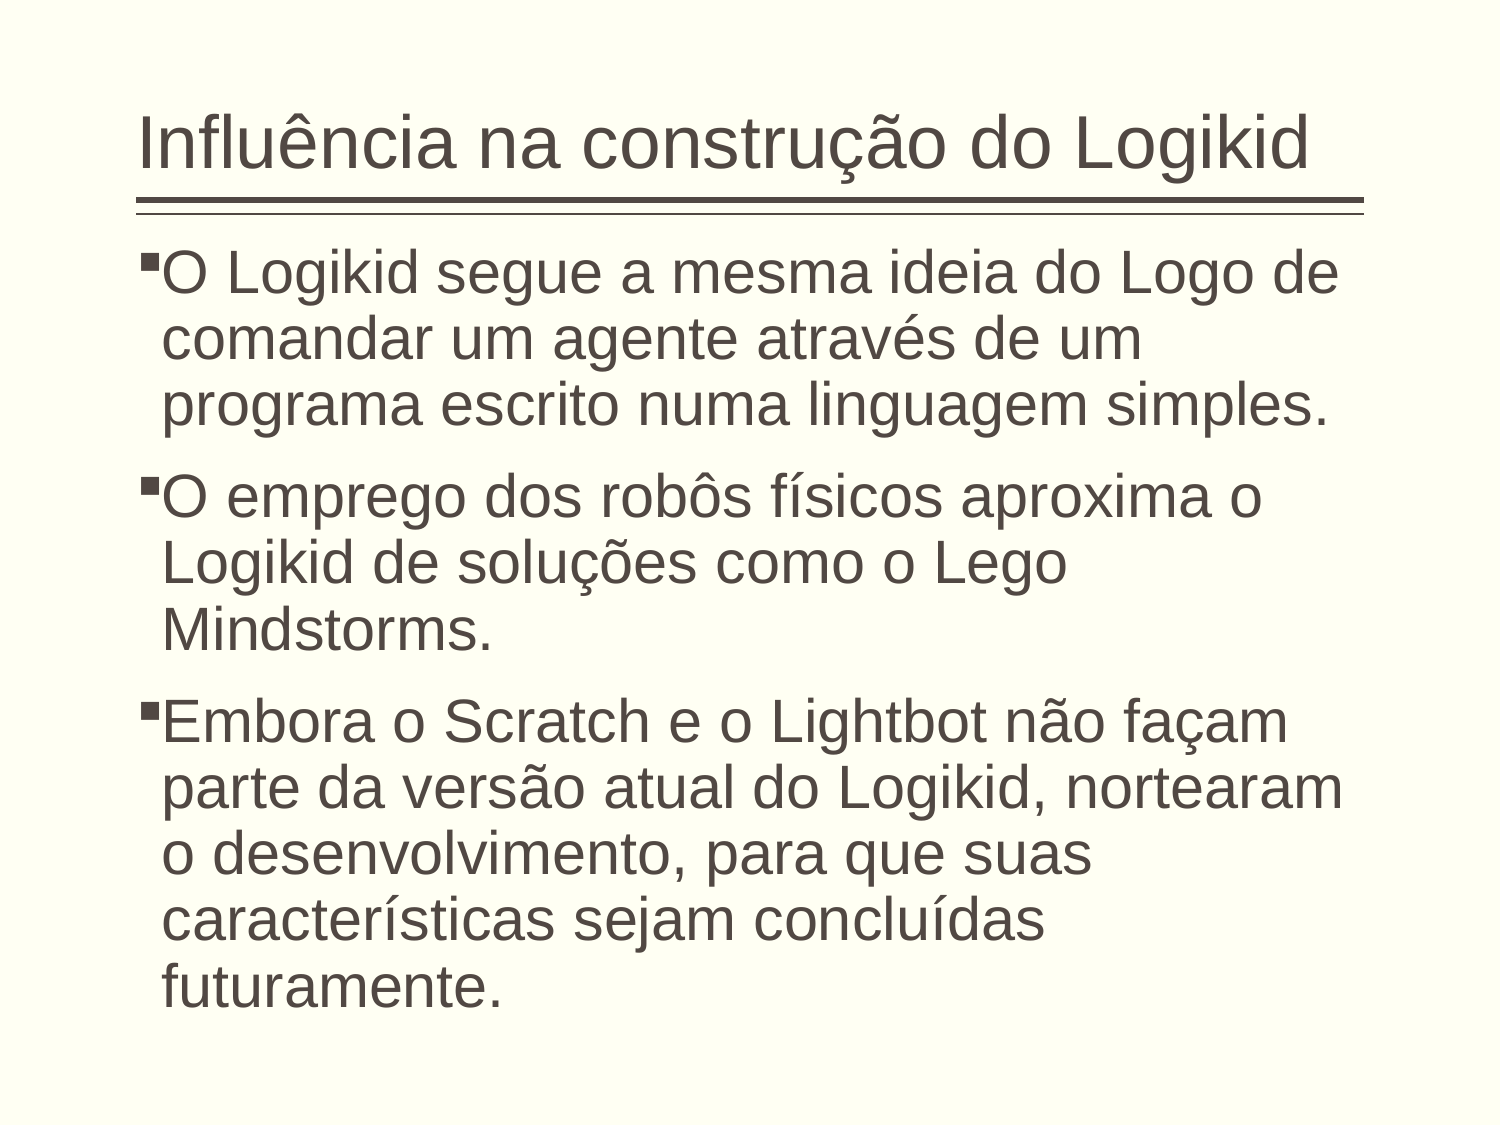

# Influência na construção do Logikid
O Logikid segue a mesma ideia do Logo de comandar um agente através de um programa escrito numa linguagem simples.
O emprego dos robôs físicos aproxima o Logikid de soluções como o Lego Mindstorms.
Embora o Scratch e o Lightbot não façam parte da versão atual do Logikid, nortearam o desenvolvimento, para que suas características sejam concluídas futuramente.